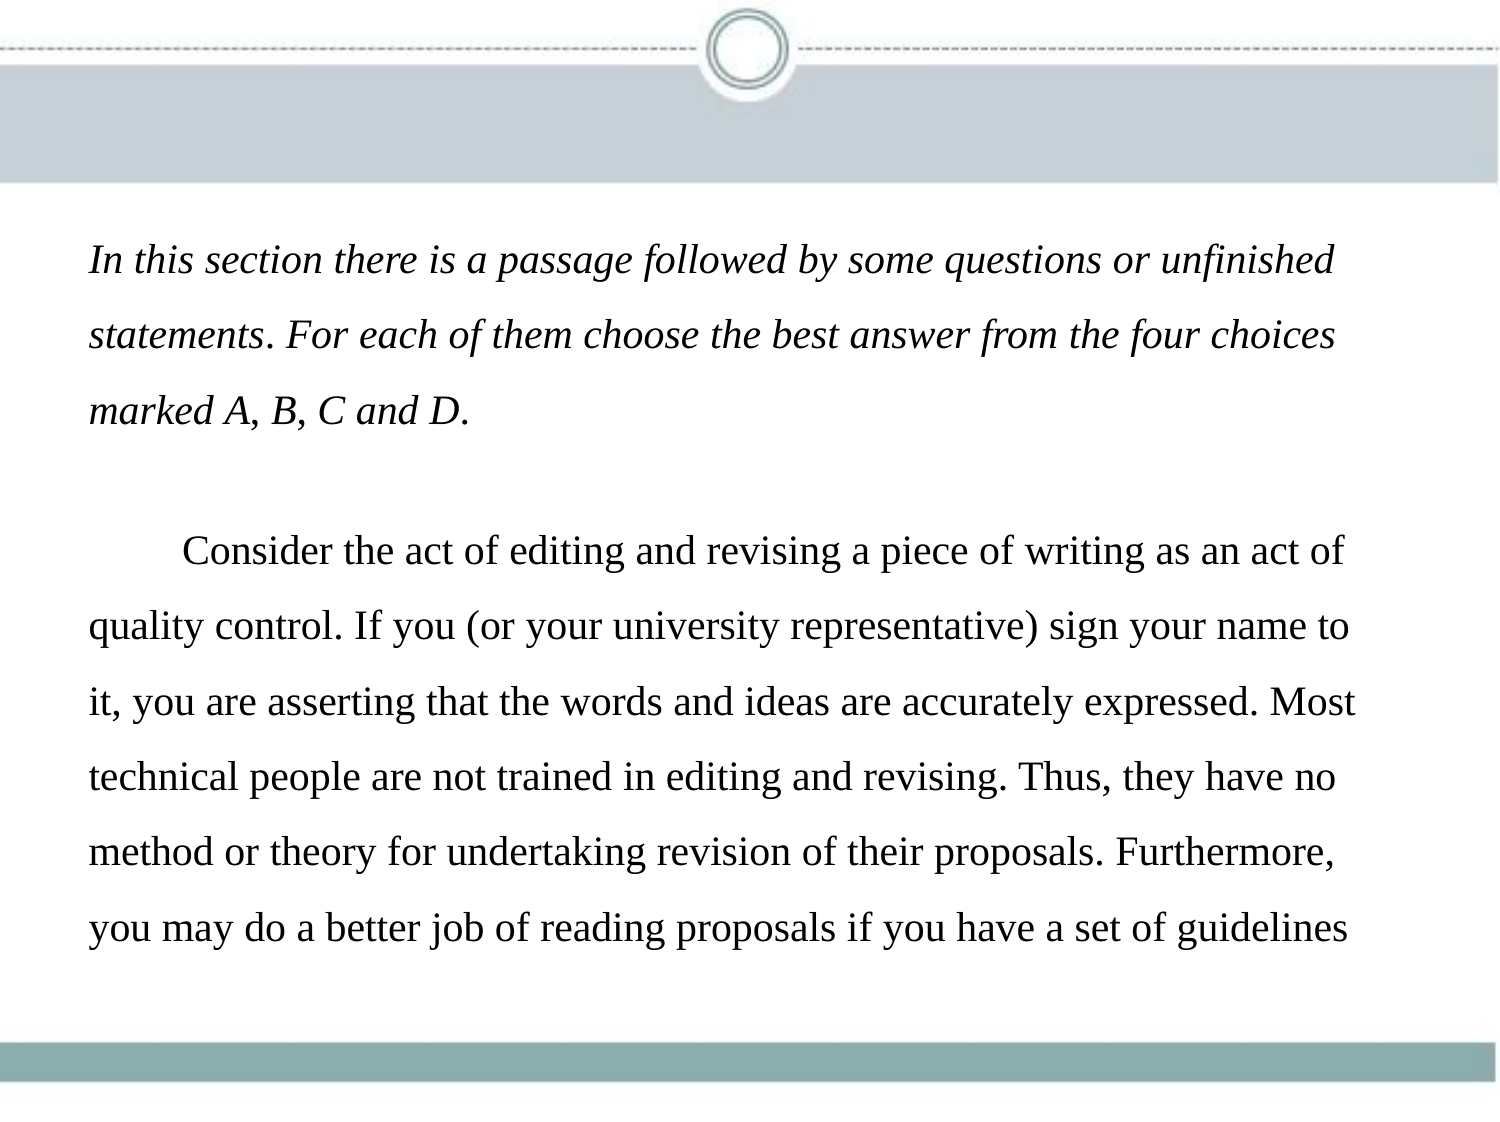

In this section there is a passage followed by some questions or unfinished
statements. For each of them choose the best answer from the four choices
marked A, B, C and D.
　　Consider the act of editing and revising a piece of writing as an act of
quality control. If you (or your university representative) sign your name to
it, you are asserting that the words and ideas are accurately expressed. Most
technical people are not trained in editing and revising. Thus, they have no
method or theory for undertaking revision of their proposals. Furthermore,
you may do a better job of reading proposals if you have a set of guidelines